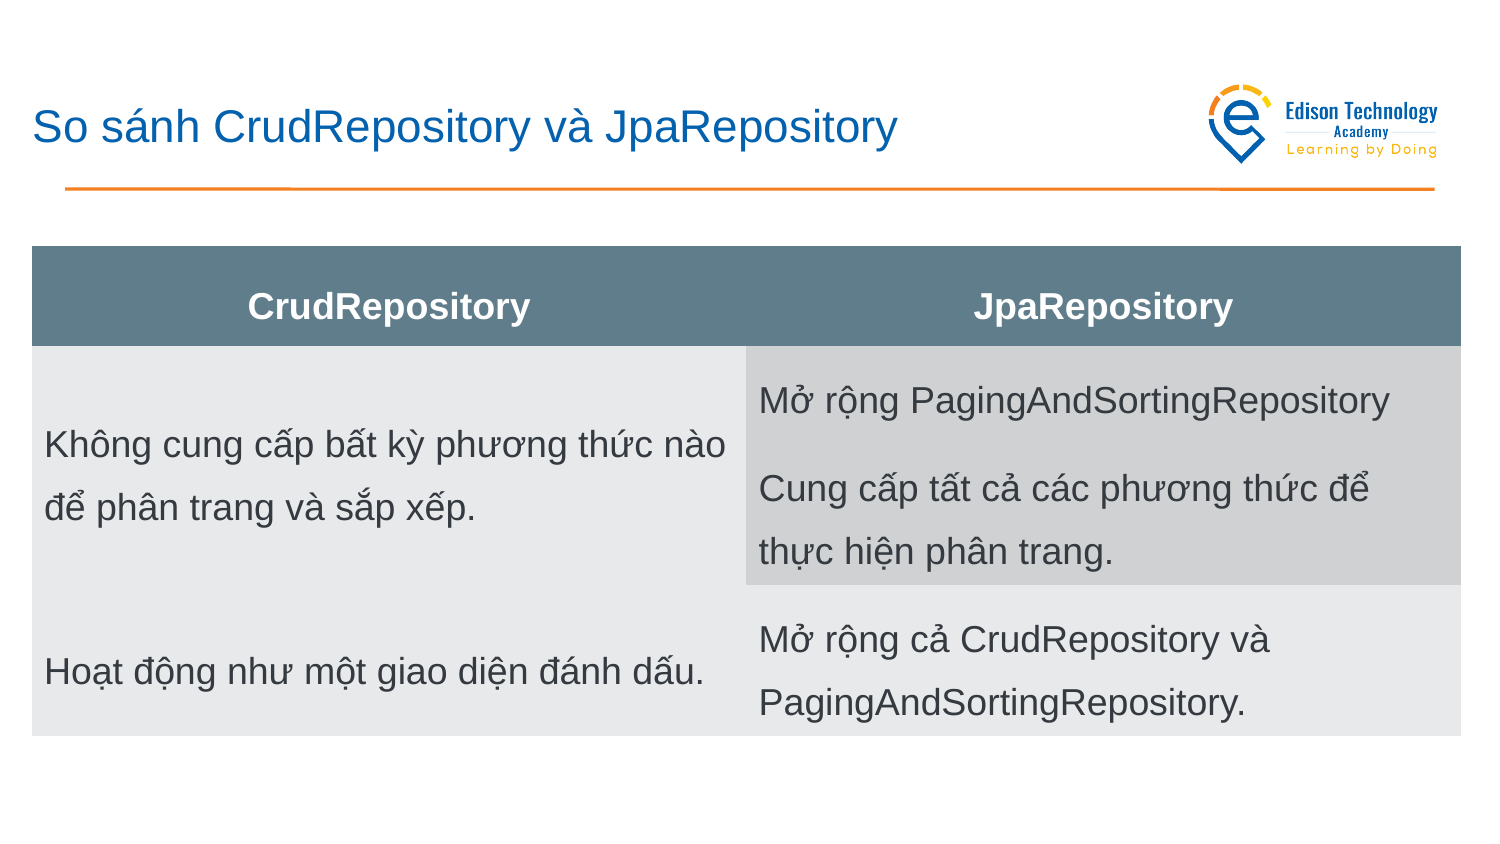

# So sánh CrudRepository và JpaRepository
| CrudRepository | JpaRepository |
| --- | --- |
| Không cung cấp bất kỳ phương thức nào để phân trang và sắp xếp. | Mở rộng PagingAndSortingRepository Cung cấp tất cả các phương thức để thực hiện phân trang. |
| Hoạt động như một giao diện đánh dấu. | Mở rộng cả CrudRepository và PagingAndSortingRepository. |